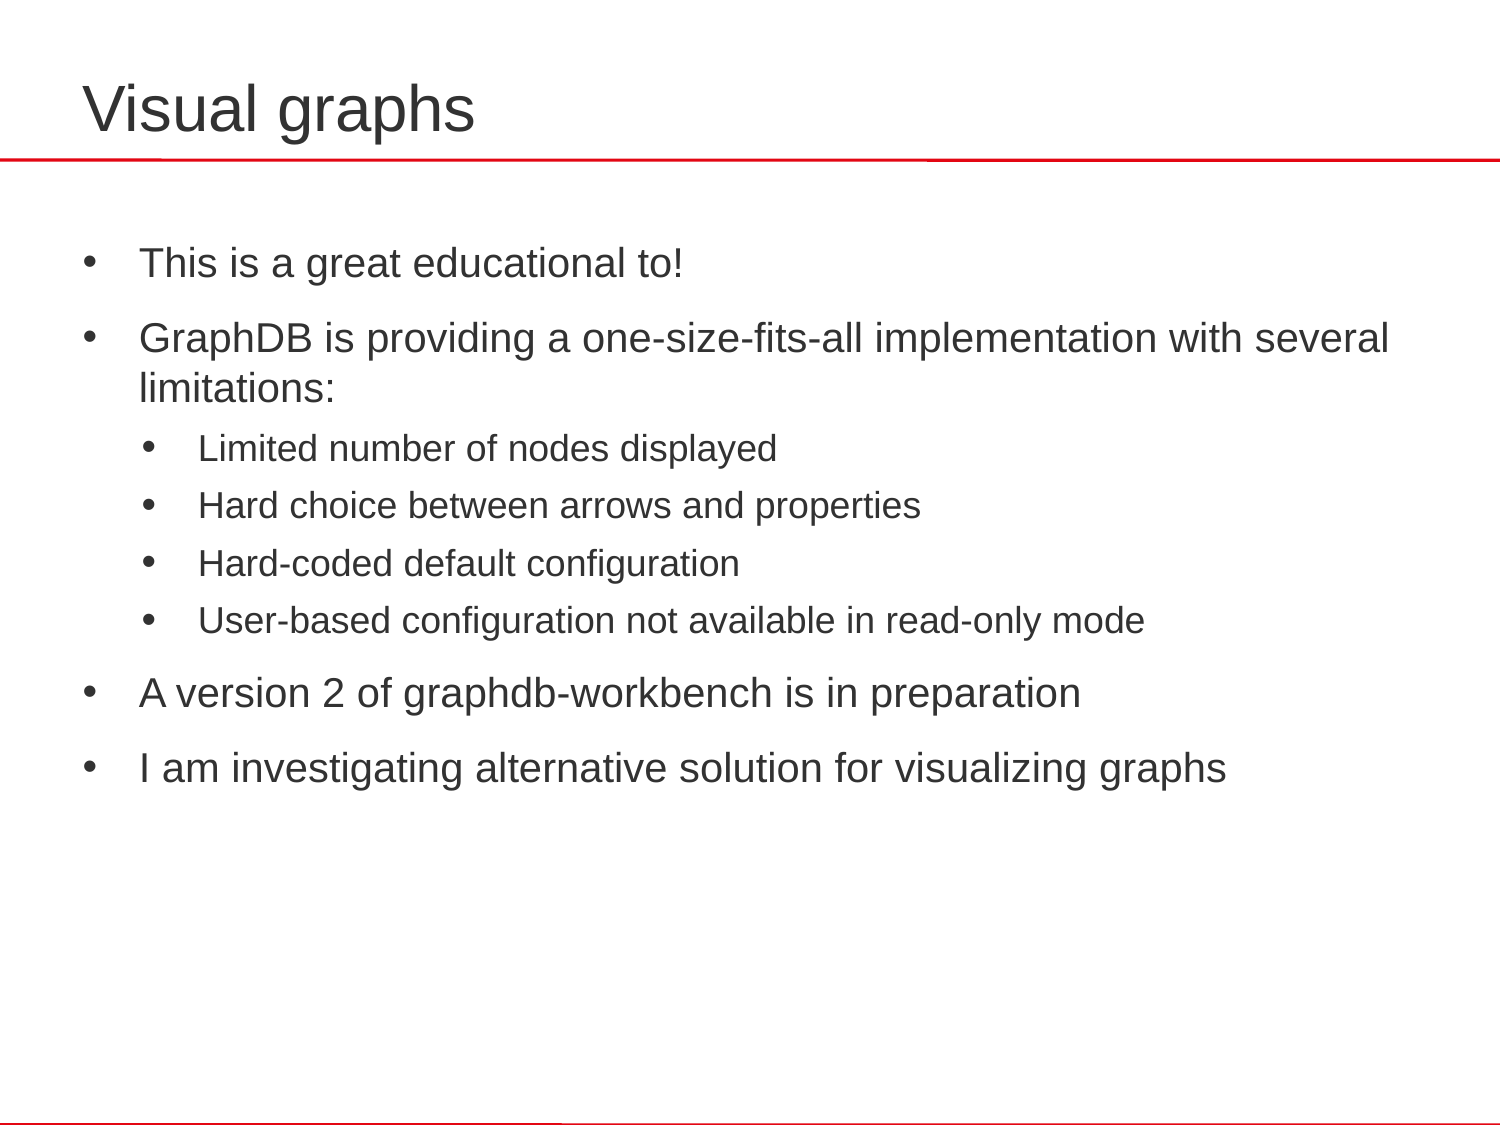

# Visual graphs
This is a great educational to!
GraphDB is providing a one-size-fits-all implementation with several limitations:
Limited number of nodes displayed
Hard choice between arrows and properties
Hard-coded default configuration
User-based configuration not available in read-only mode
A version 2 of graphdb-workbench is in preparation
I am investigating alternative solution for visualizing graphs